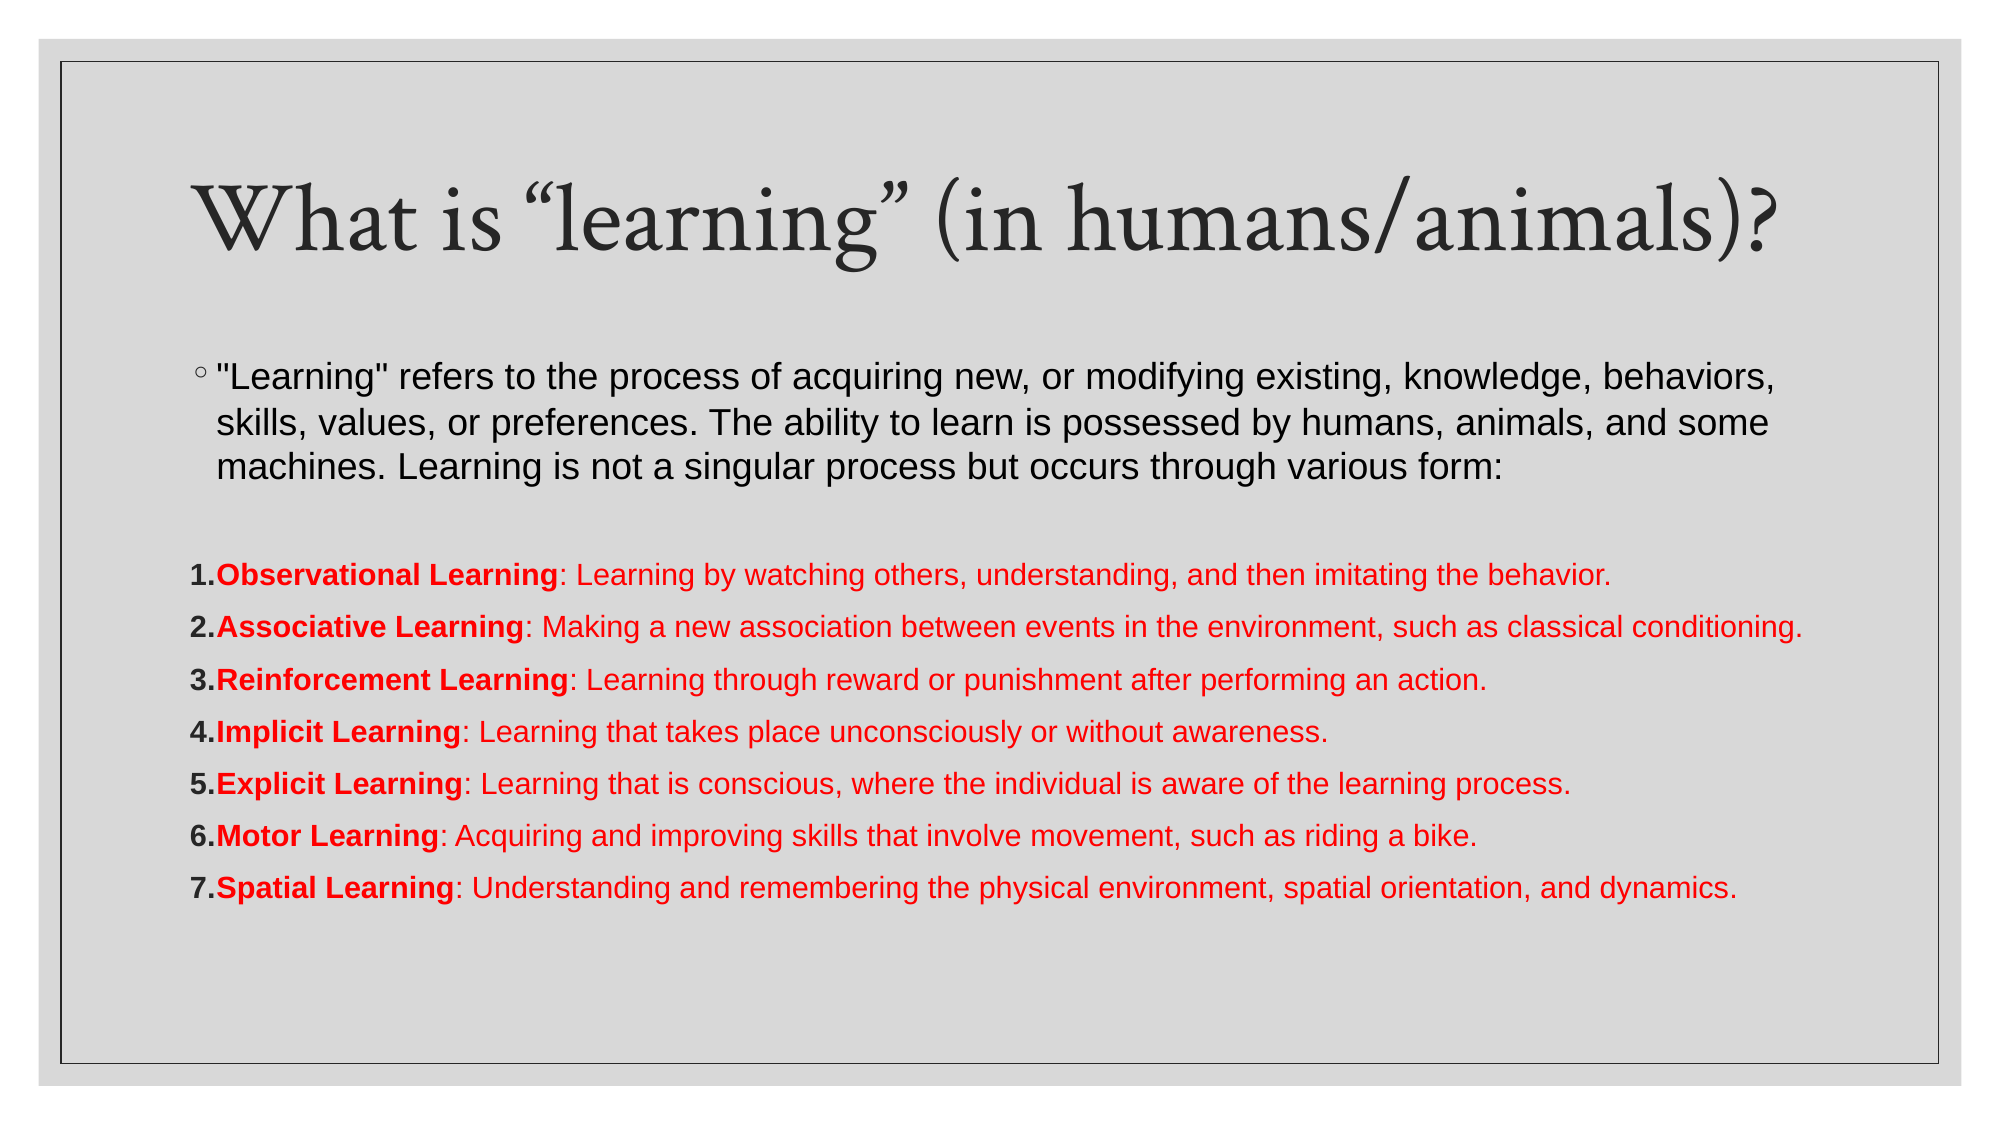

# What is “learning” (in humans/animals)?
"Learning" refers to the process of acquiring new, or modifying existing, knowledge, behaviors, skills, values, or preferences. The ability to learn is possessed by humans, animals, and some machines. Learning is not a singular process but occurs through various form:

Observational Learning: Learning by watching others, understanding, and then imitating the behavior.
Associative Learning: Making a new association between events in the environment, such as classical conditioning.
Reinforcement Learning: Learning through reward or punishment after performing an action.
Implicit Learning: Learning that takes place unconsciously or without awareness.
Explicit Learning: Learning that is conscious, where the individual is aware of the learning process.
Motor Learning: Acquiring and improving skills that involve movement, such as riding a bike.
Spatial Learning: Understanding and remembering the physical environment, spatial orientation, and dynamics.